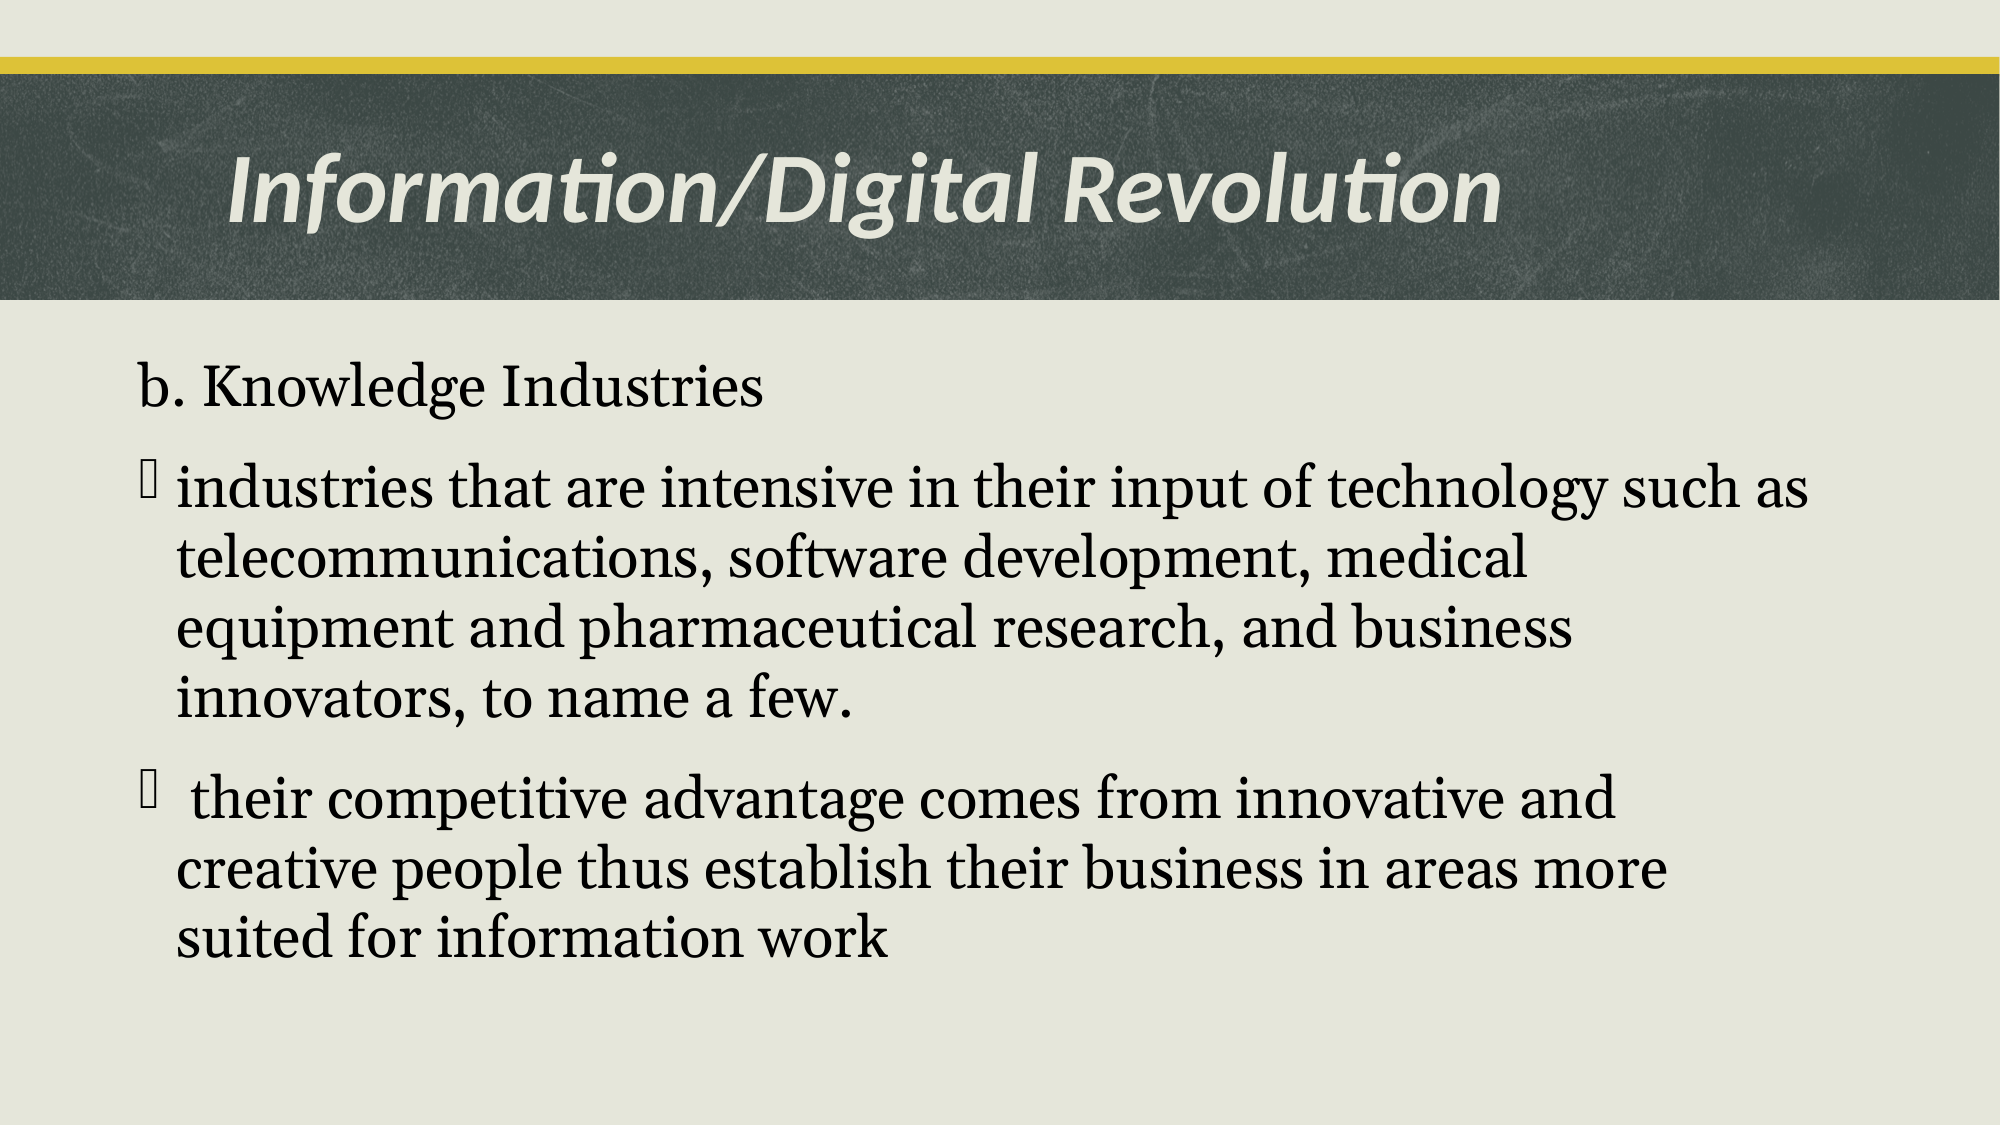

# Information/Digital Revolution
b. Knowledge Industries
industries that are intensive in their input of technology such as telecommunications, software development, medical equipment and pharmaceutical research, and business innovators, to name a few.
 their competitive advantage comes from innovative and creative people thus establish their business in areas more suited for information work